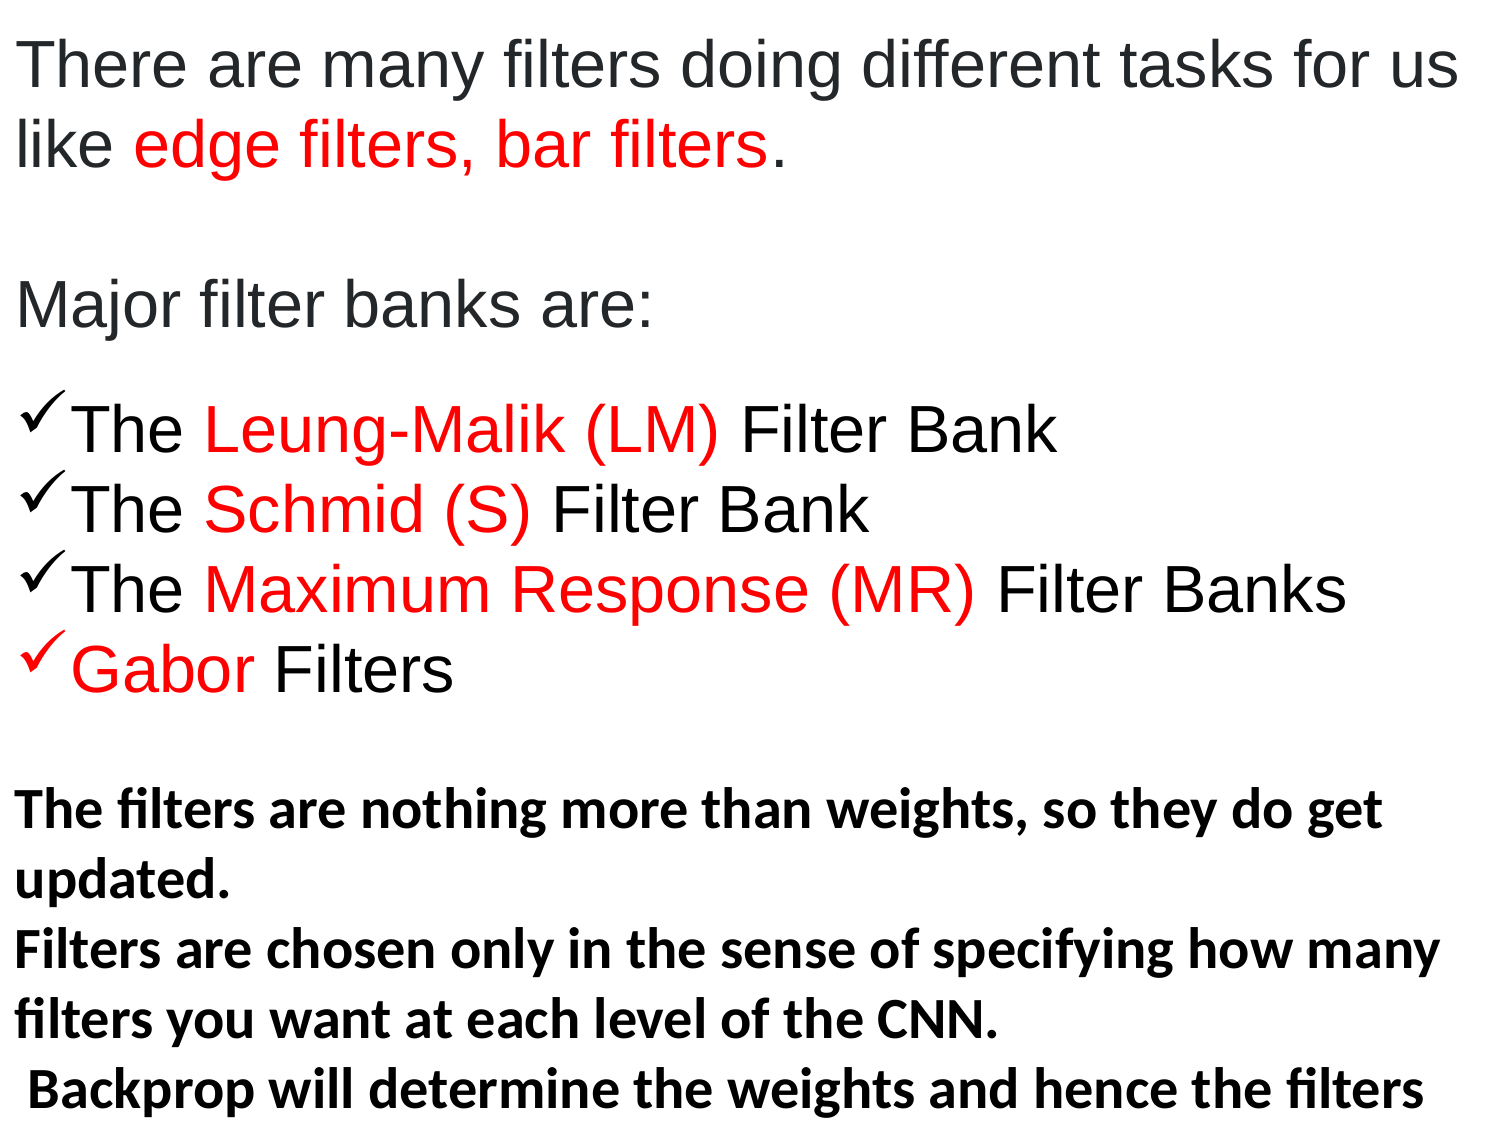

There are many filters doing different tasks for us like edge filters, bar filters.

Major filter banks are:

The Leung-Malik (LM) Filter Bank
The Schmid (S) Filter Bank
The Maximum Response (MR) Filter Banks
Gabor Filters
The filters are nothing more than weights, so they do get updated.
Filters are chosen only in the sense of specifying how many filters you want at each level of the CNN.
 Backprop will determine the weights and hence the filters